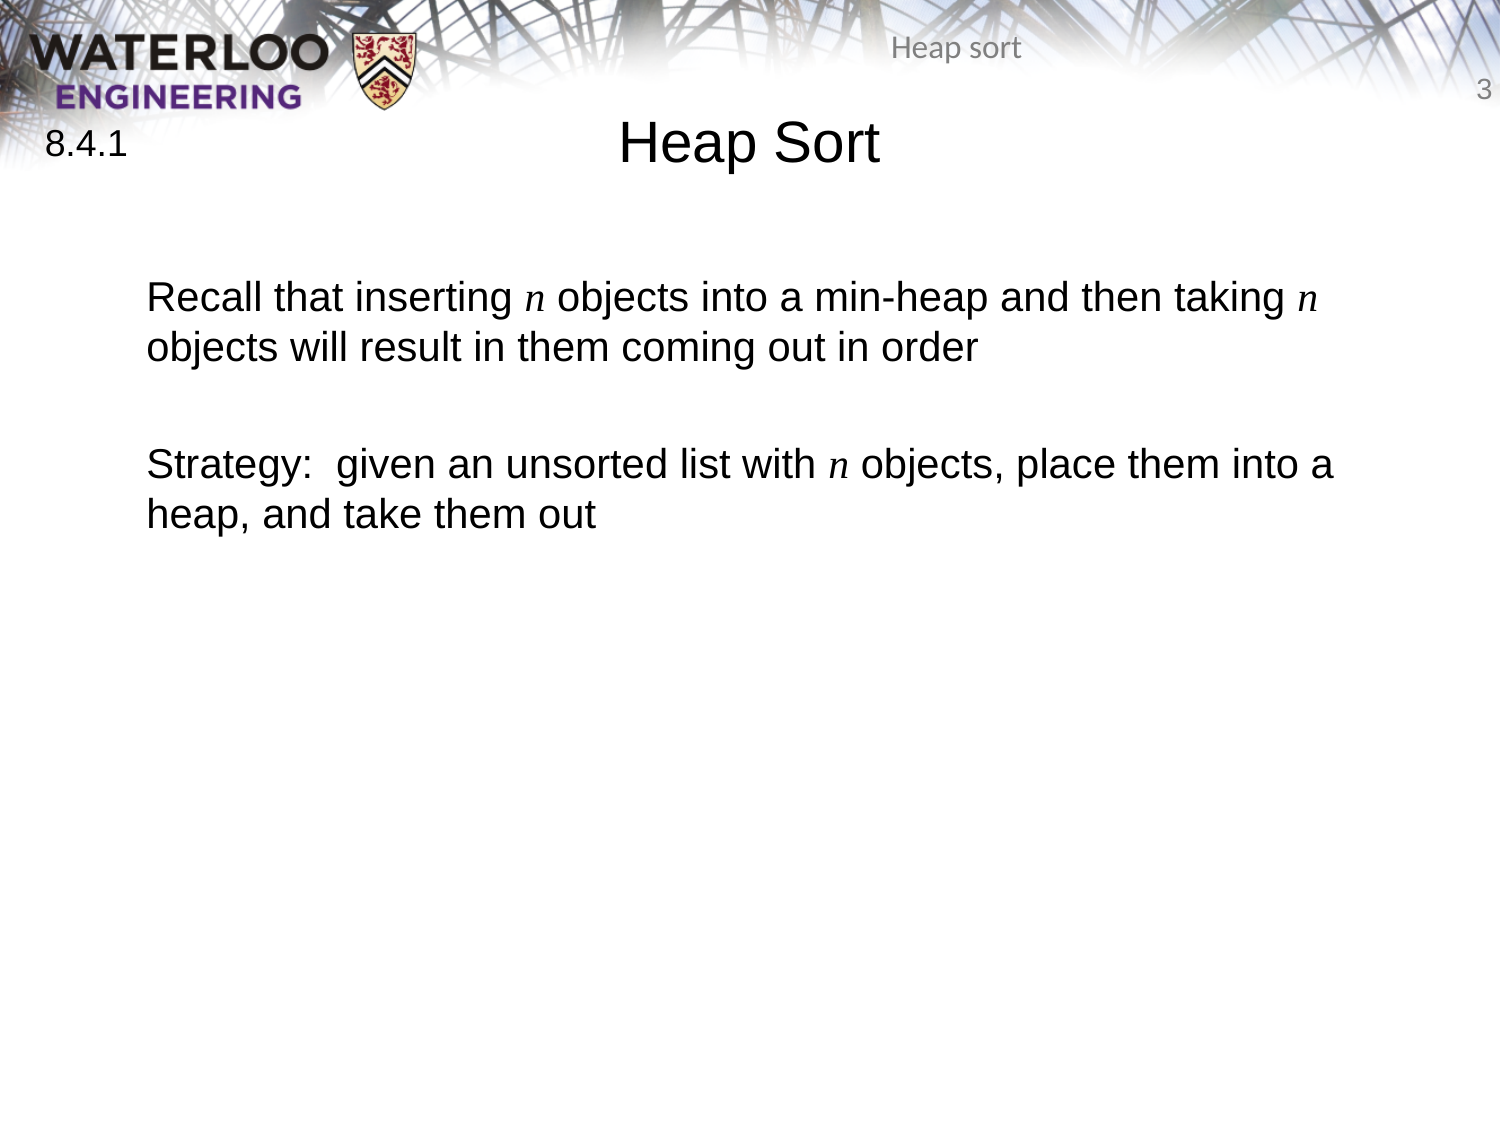

# Heap Sort
8.4.1
	Recall that inserting n objects into a min-heap and then taking n objects will result in them coming out in order

	Strategy:  given an unsorted list with n objects, place them into a heap, and take them out